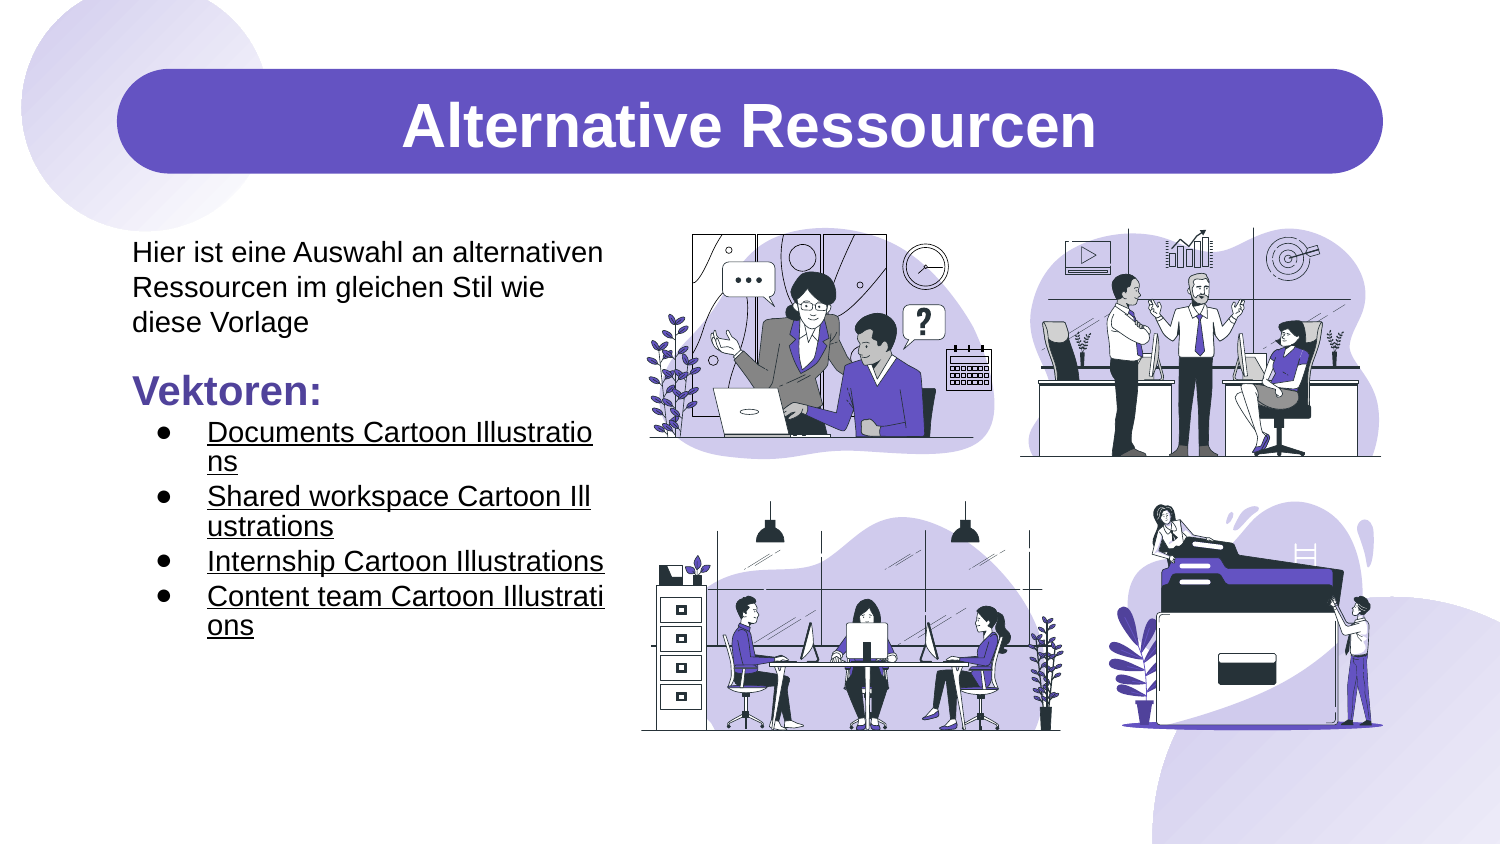

# Alternative Ressourcen
Hier ist eine Auswahl an alternativen Ressourcen im gleichen Stil wie diese Vorlage
Vektoren:
Documents Cartoon Illustrations
Shared workspace Cartoon Illustrations
Internship Cartoon Illustrations
Content team Cartoon Illustrations